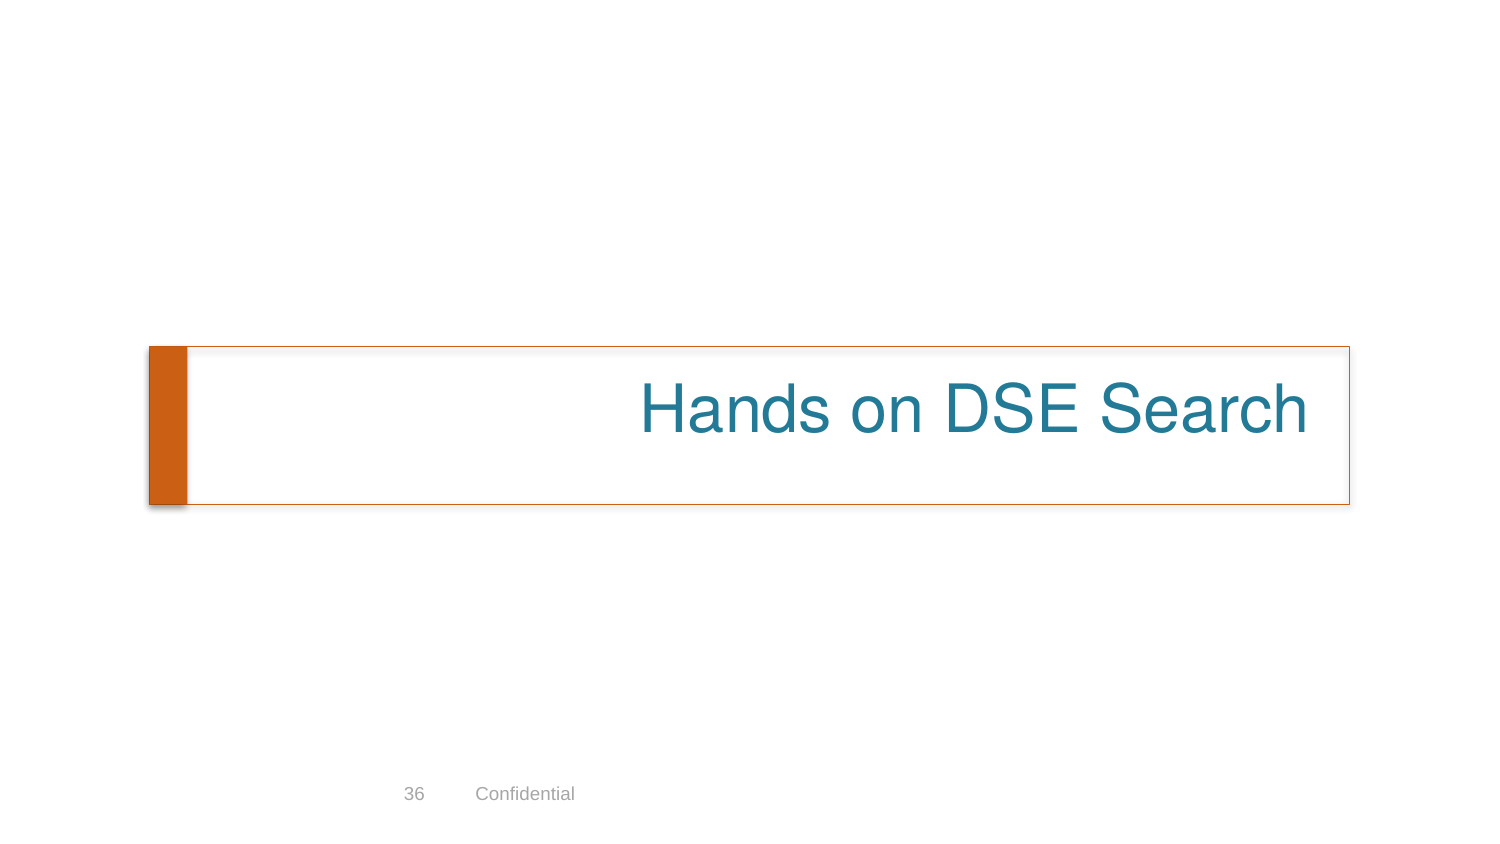

# Hands on DSE Search

36
Confidential